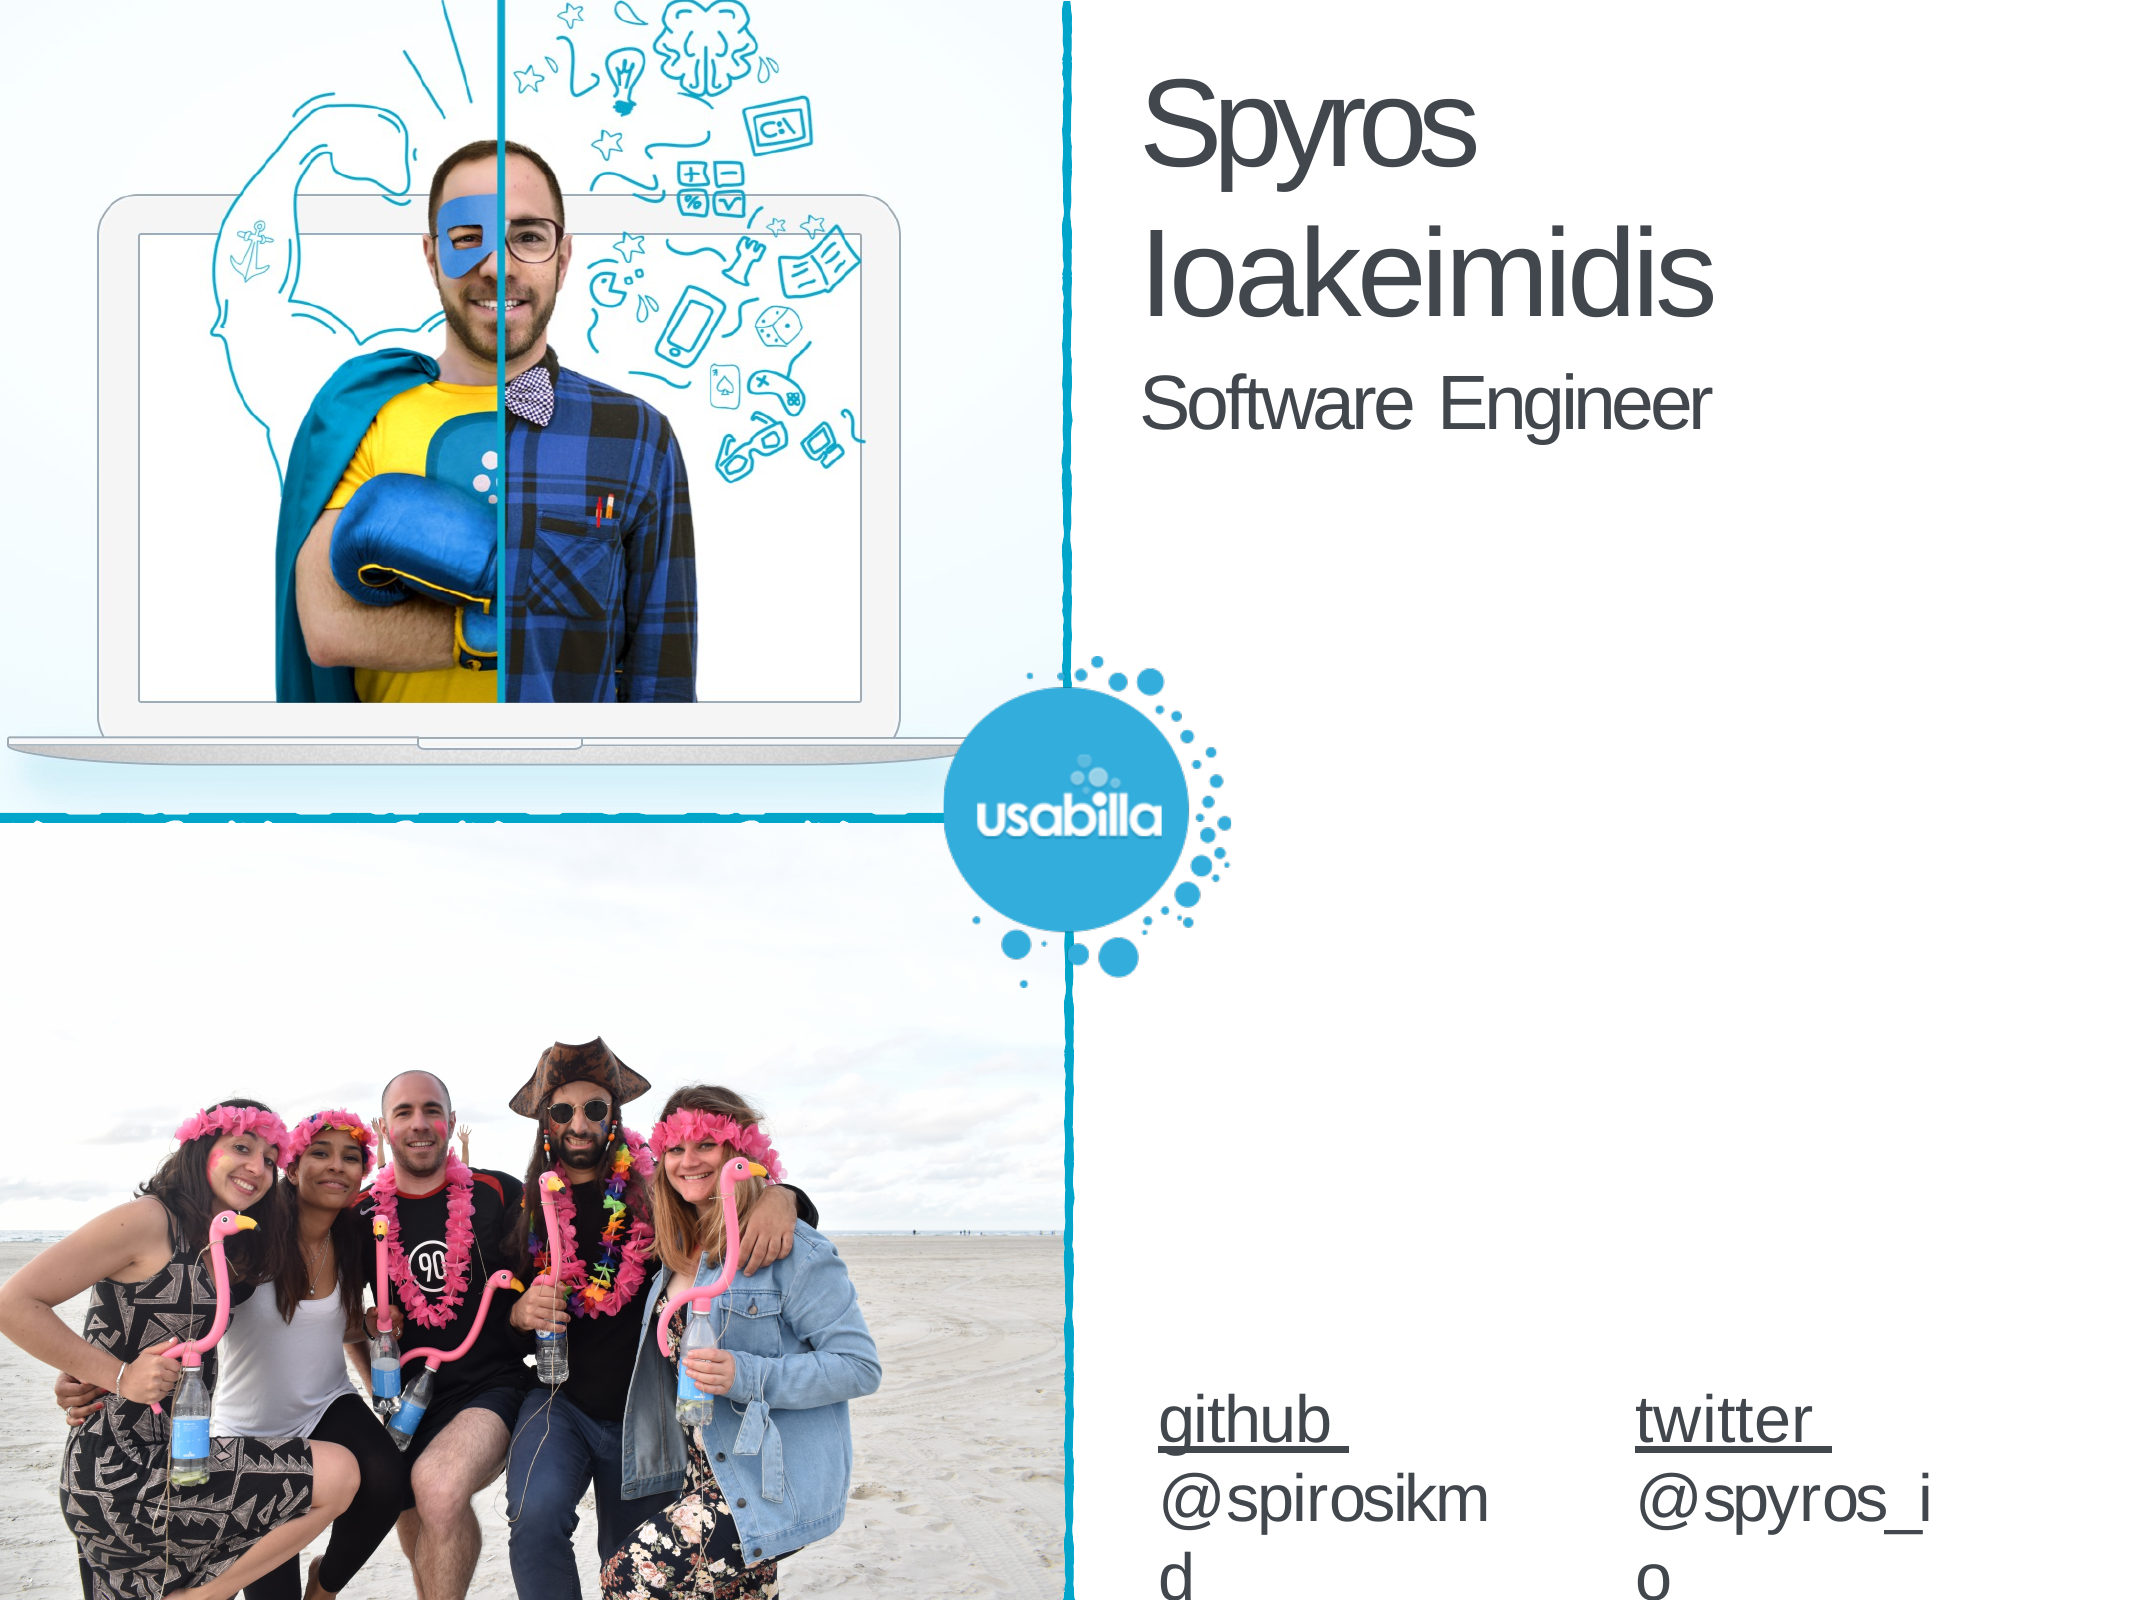

# Spyros Ioakeimidis
Software Engineer
github  @spirosikmd
twitter  @spyros_io